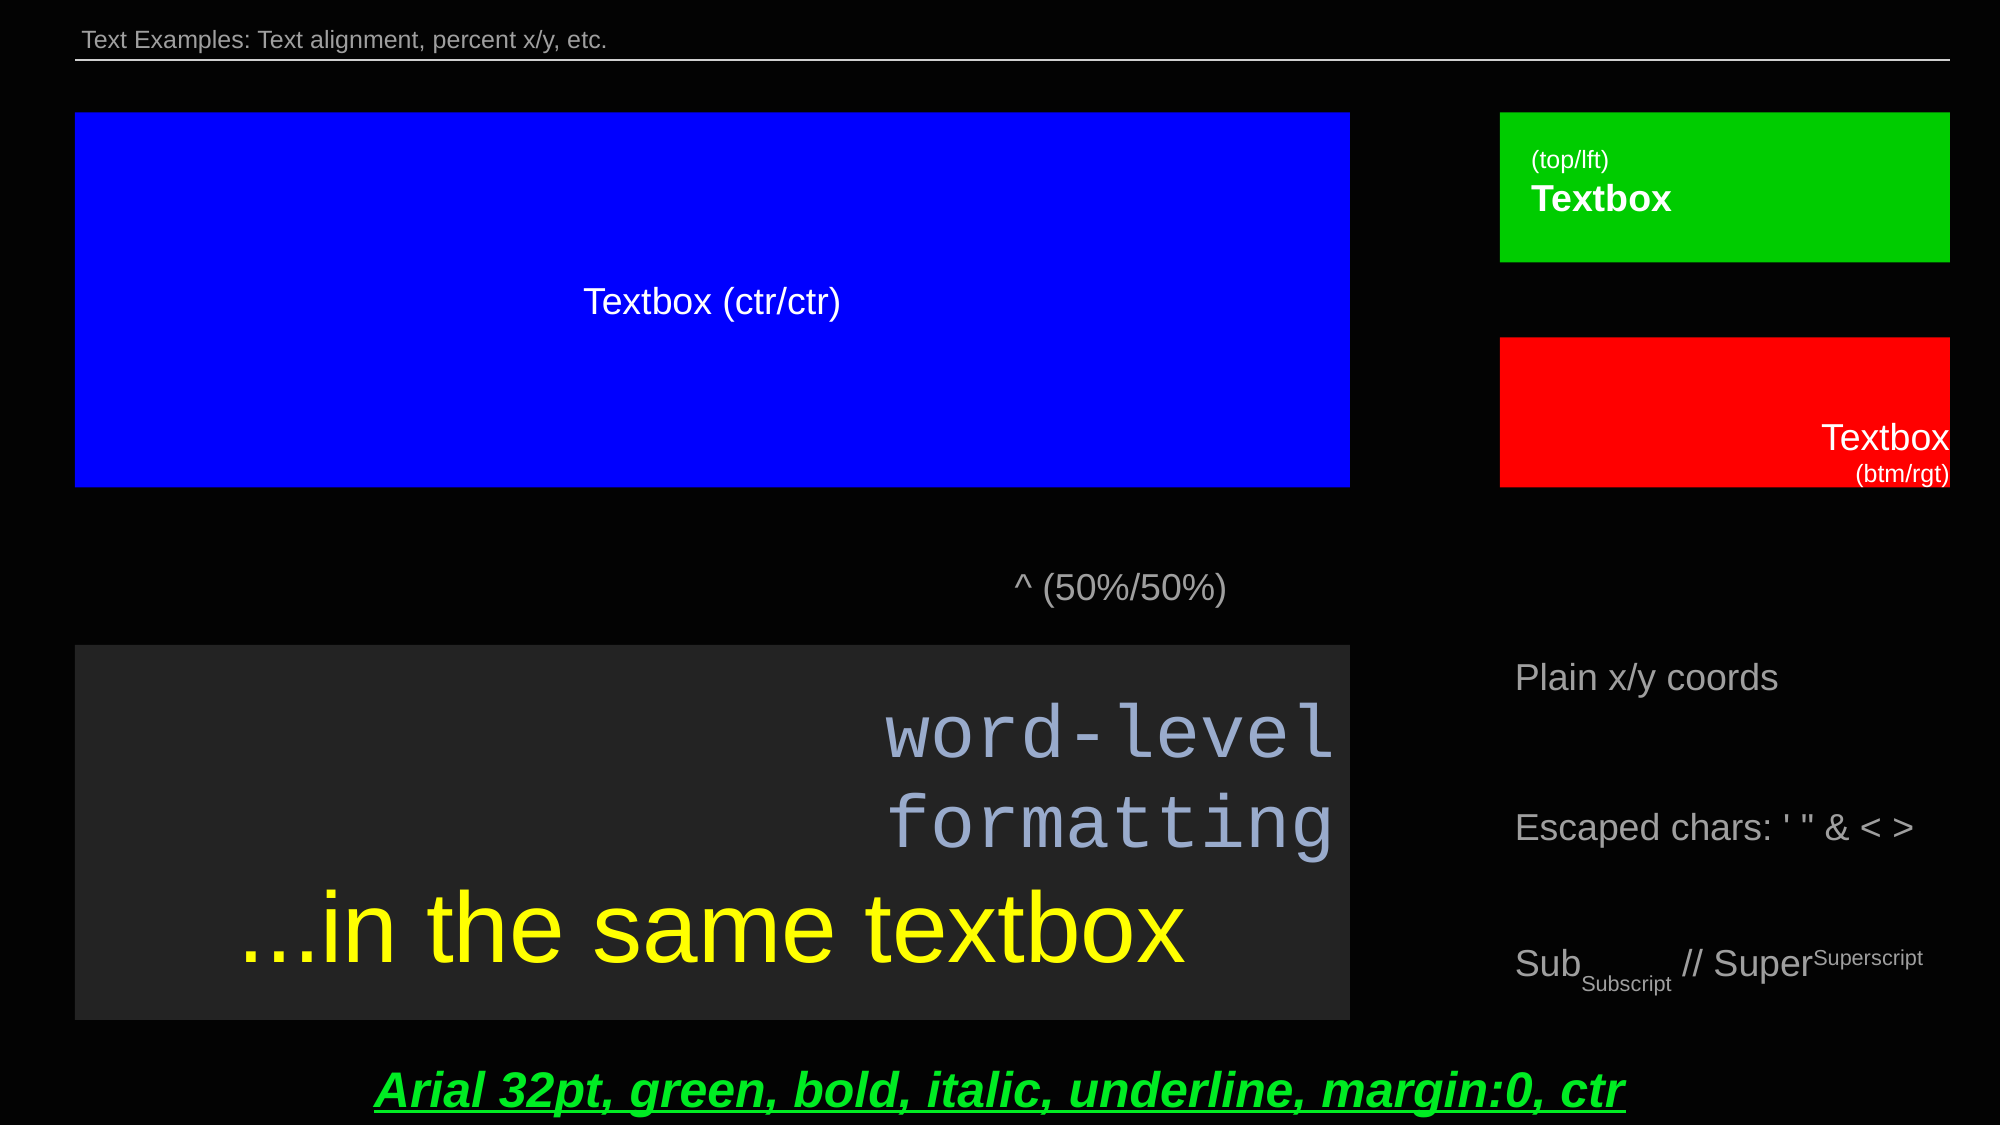

| Text Examples: Text alignment, percent x/y, etc. |
| --- |
Textbox (ctr/ctr)
(top/lft)
Textbox
Textbox
(btm/rgt)
^ (50%/50%)
word-level
formatting
...in the same textbox
Plain x/y coords
Escaped chars: ' " & < >
SubSubscript // SuperSuperscript
Arial 32pt, green, bold, italic, underline, margin:0, ctr